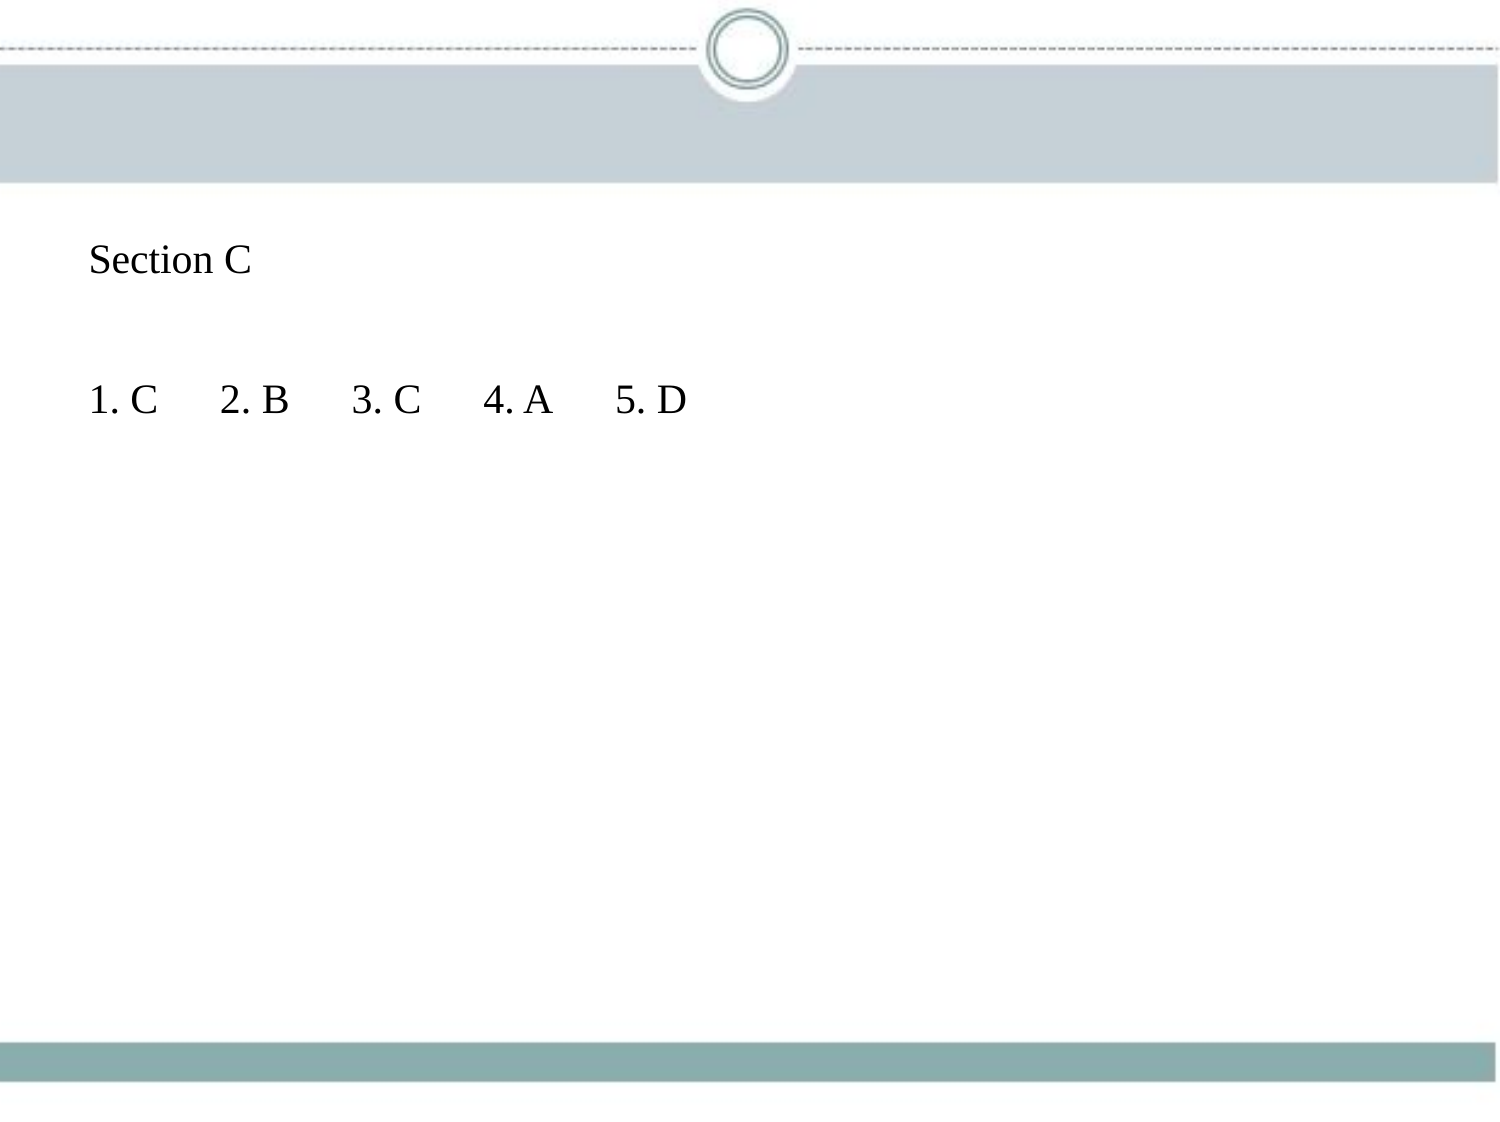

Section C
1. C　2. B　3. C　4. A　5. D